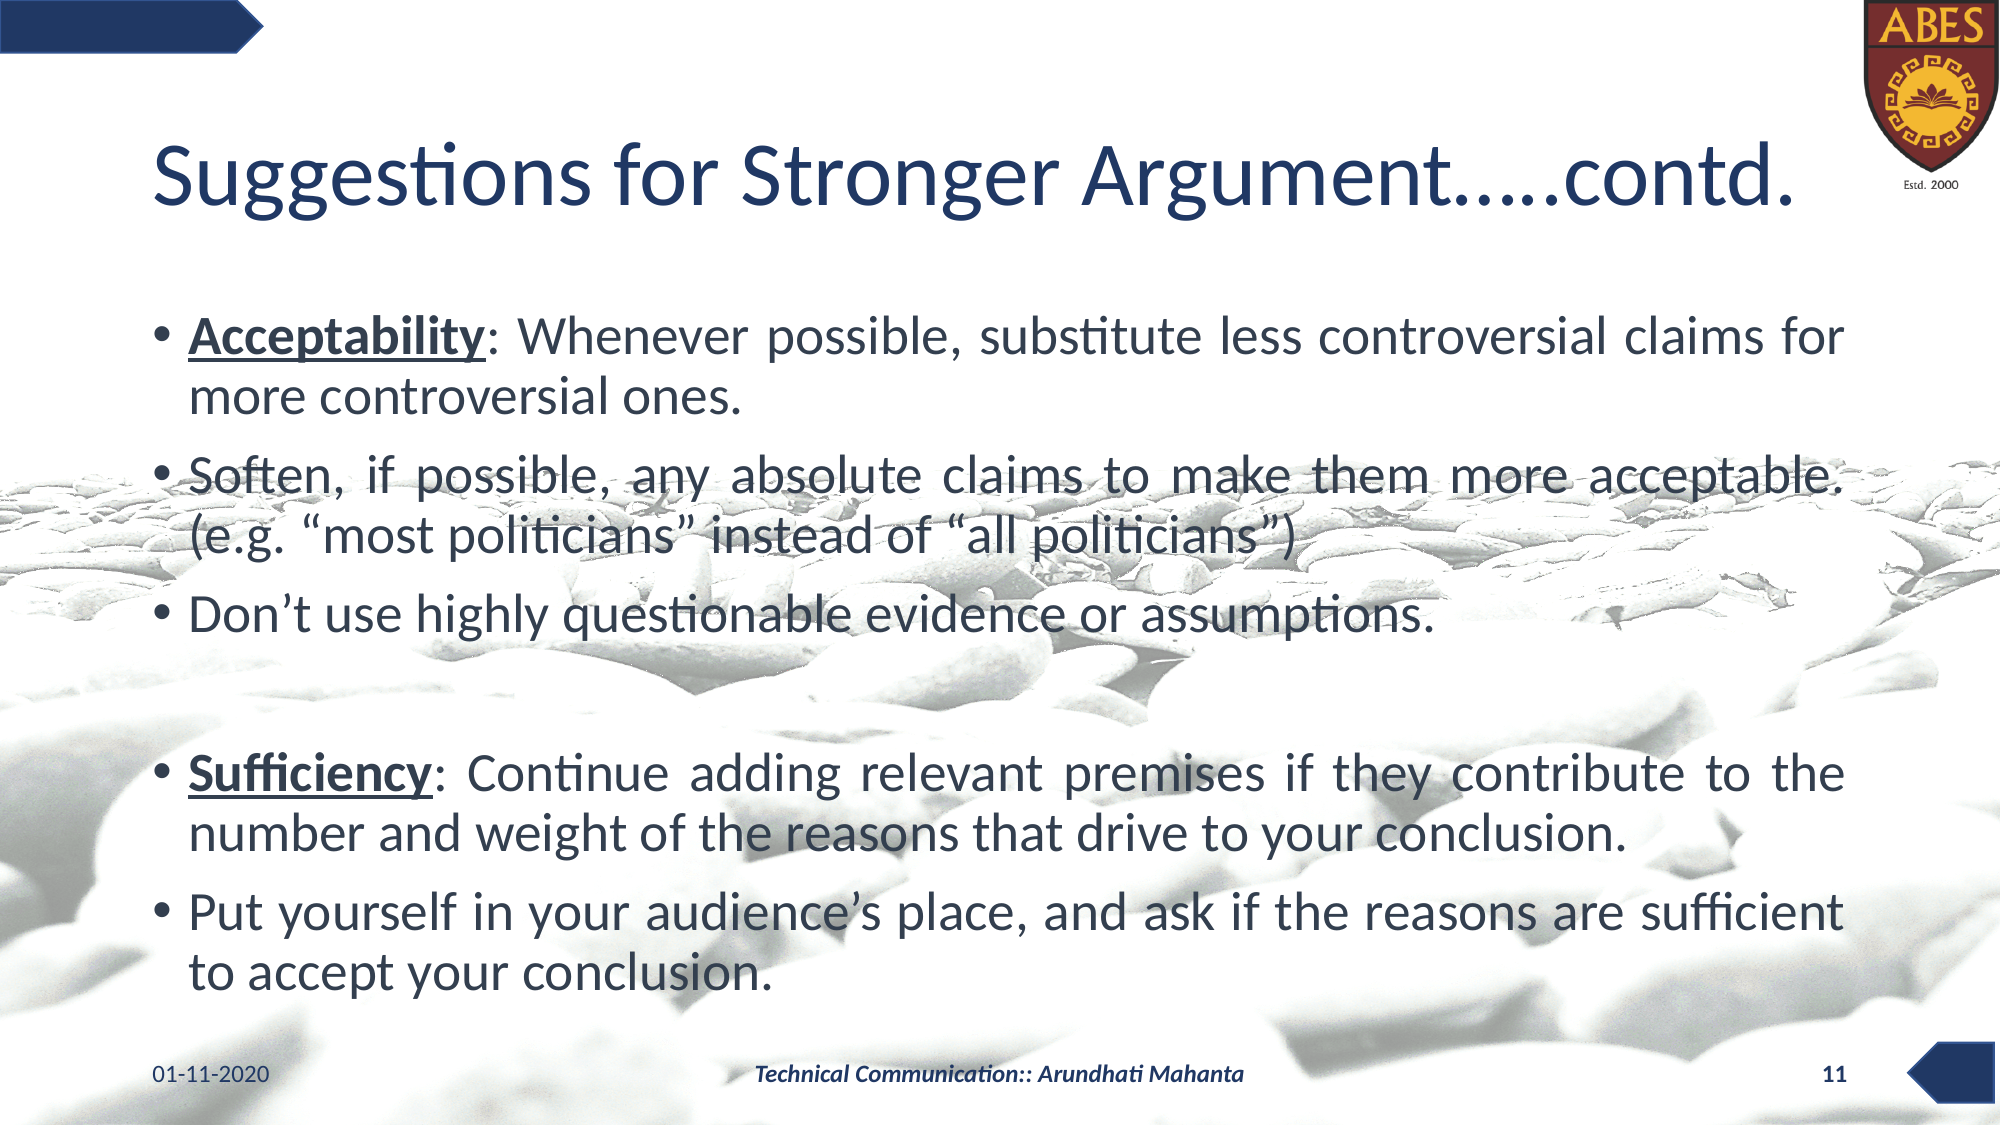

# Suggestions for Stronger Argument…..contd.
Acceptability: Whenever possible, substitute less controversial claims for more controversial ones.
Soften, if possible, any absolute claims to make them more acceptable. (e.g. “most politicians” instead of “all politicians”)
Don’t use highly questionable evidence or assumptions.

Sufficiency: Continue adding relevant premises if they contribute to the number and weight of the reasons that drive to your conclusion.
Put yourself in your audience’s place, and ask if the reasons are sufficient to accept your conclusion.
01-11-2020
Technical Communication:: Arundhati Mahanta
11